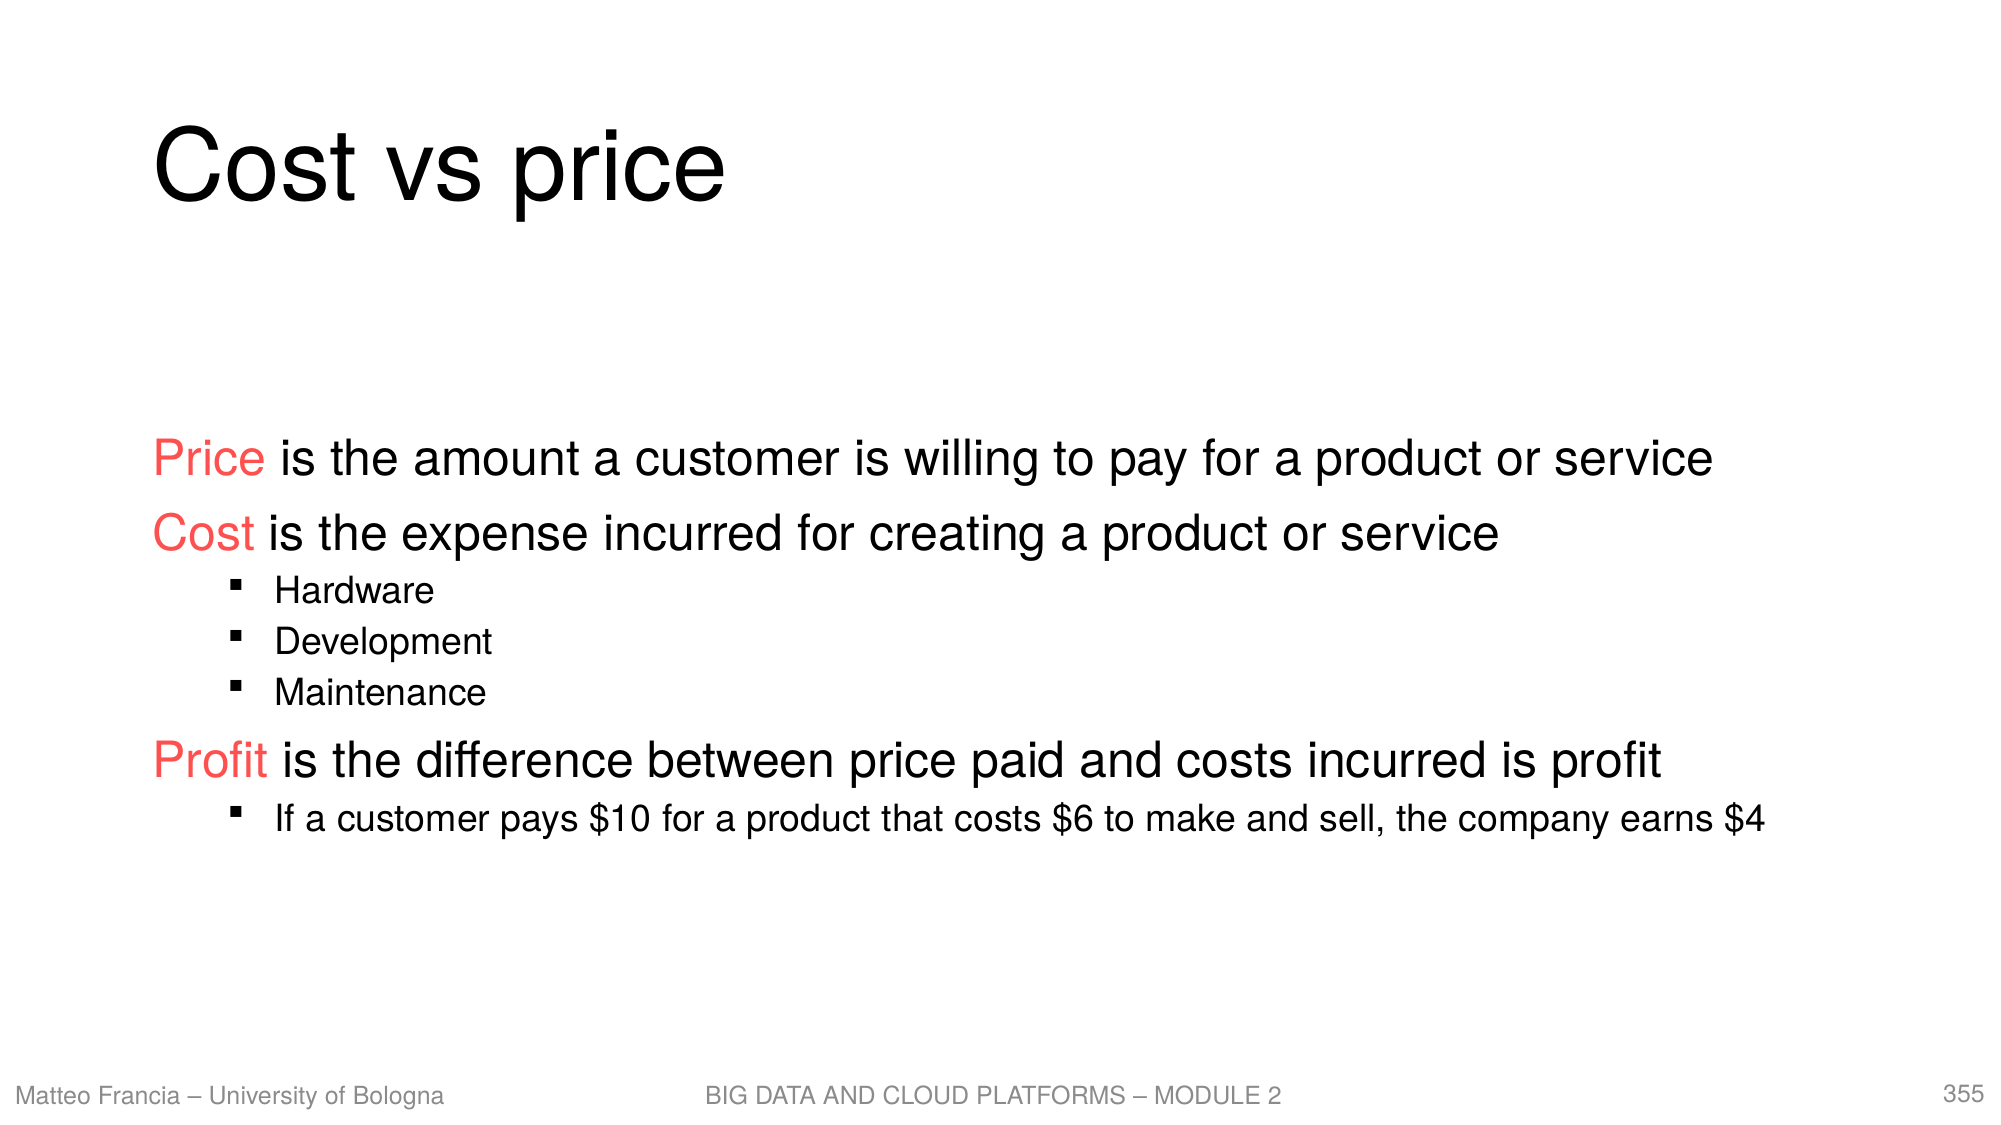

# Cost vs price
Price is the amount a customer is willing to pay for a product or service
Cost is the expense incurred for creating a product or service
Hardware
Development
Maintenance
Profit is the difference between price paid and costs incurred is profit
If a customer pays $10 for a product that costs $6 to make and sell, the company earns $4

355
Matteo Francia – University of Bologna